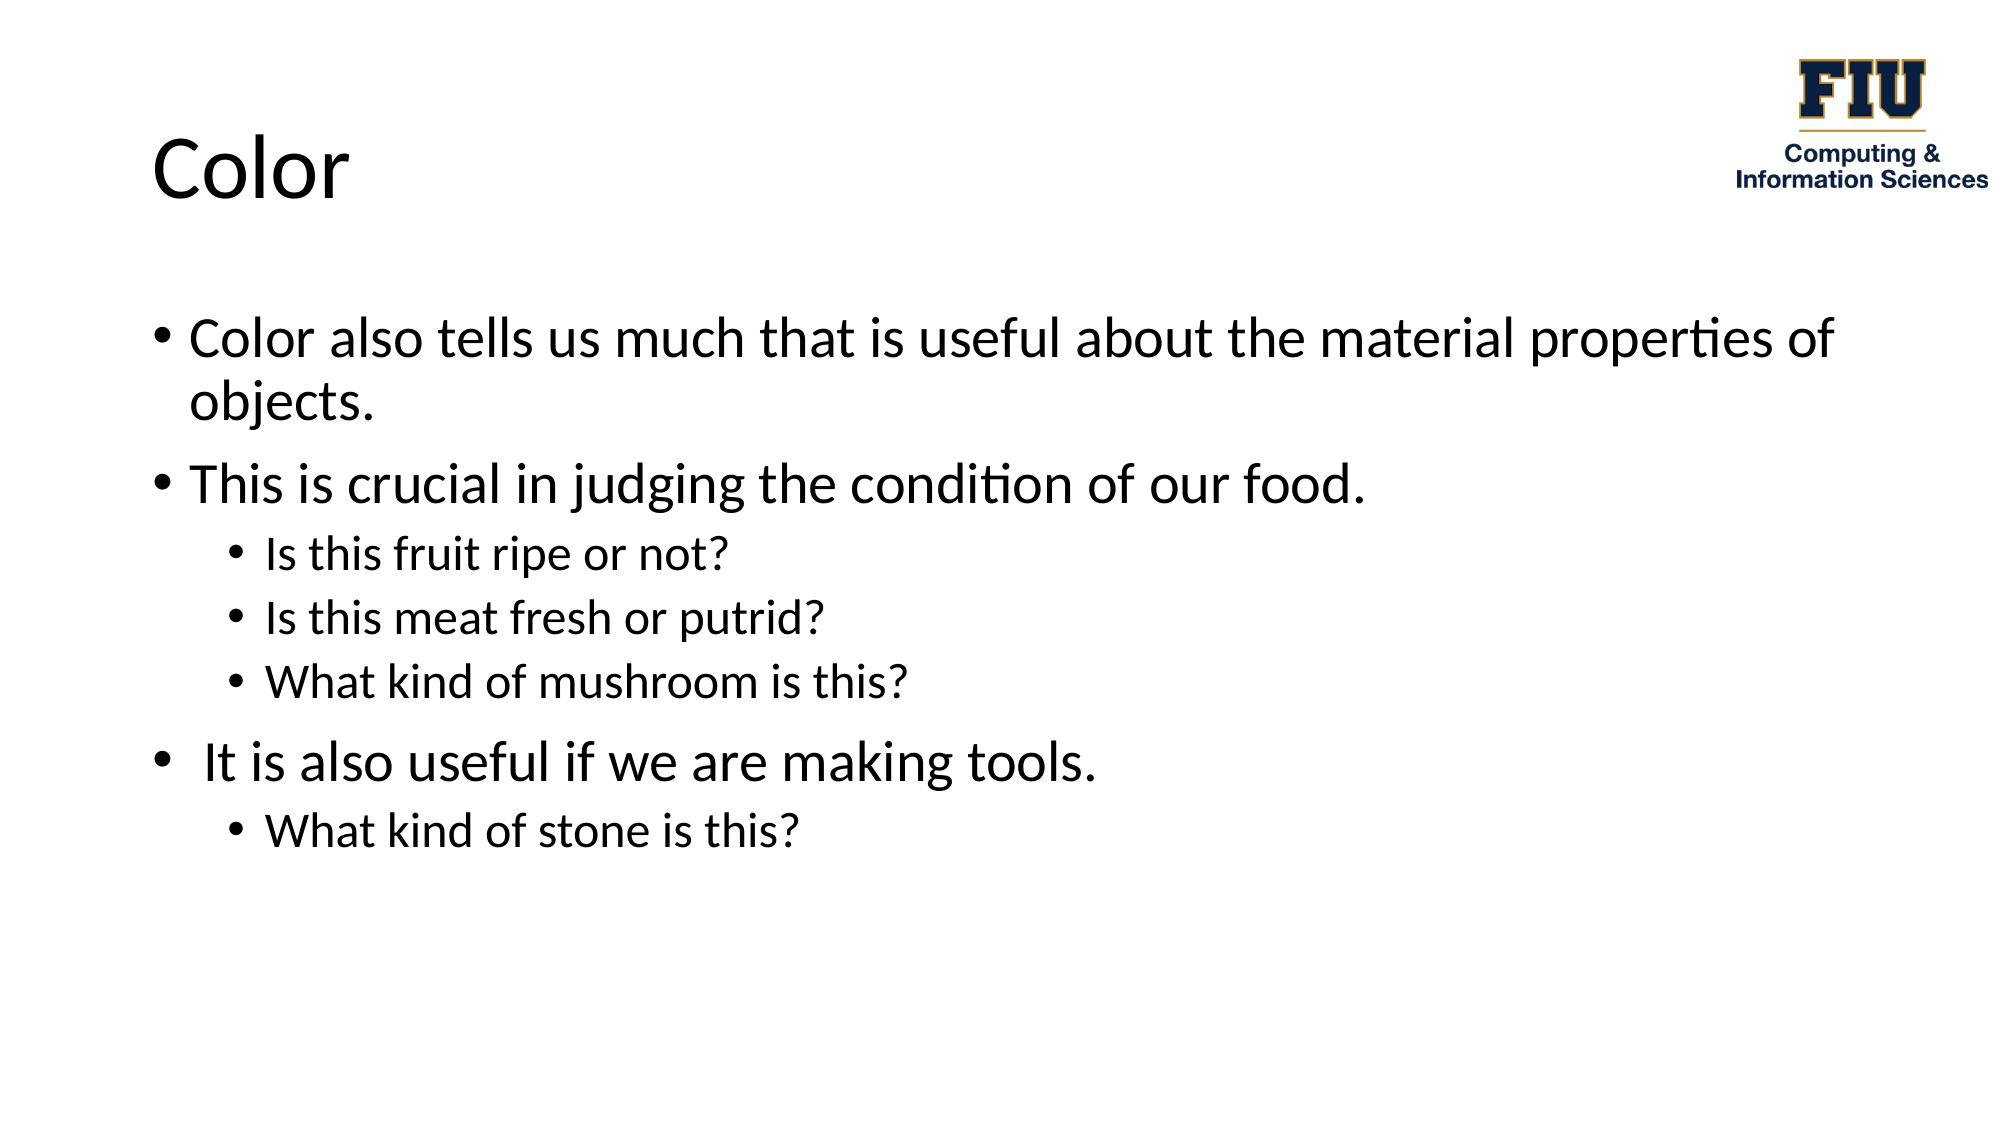

# Color
Color also tells us much that is useful about the material properties of objects.
This is crucial in judging the condition of our food.
Is this fruit ripe or not?
Is this meat fresh or putrid?
What kind of mushroom is this?
 It is also useful if we are making tools.
What kind of stone is this?